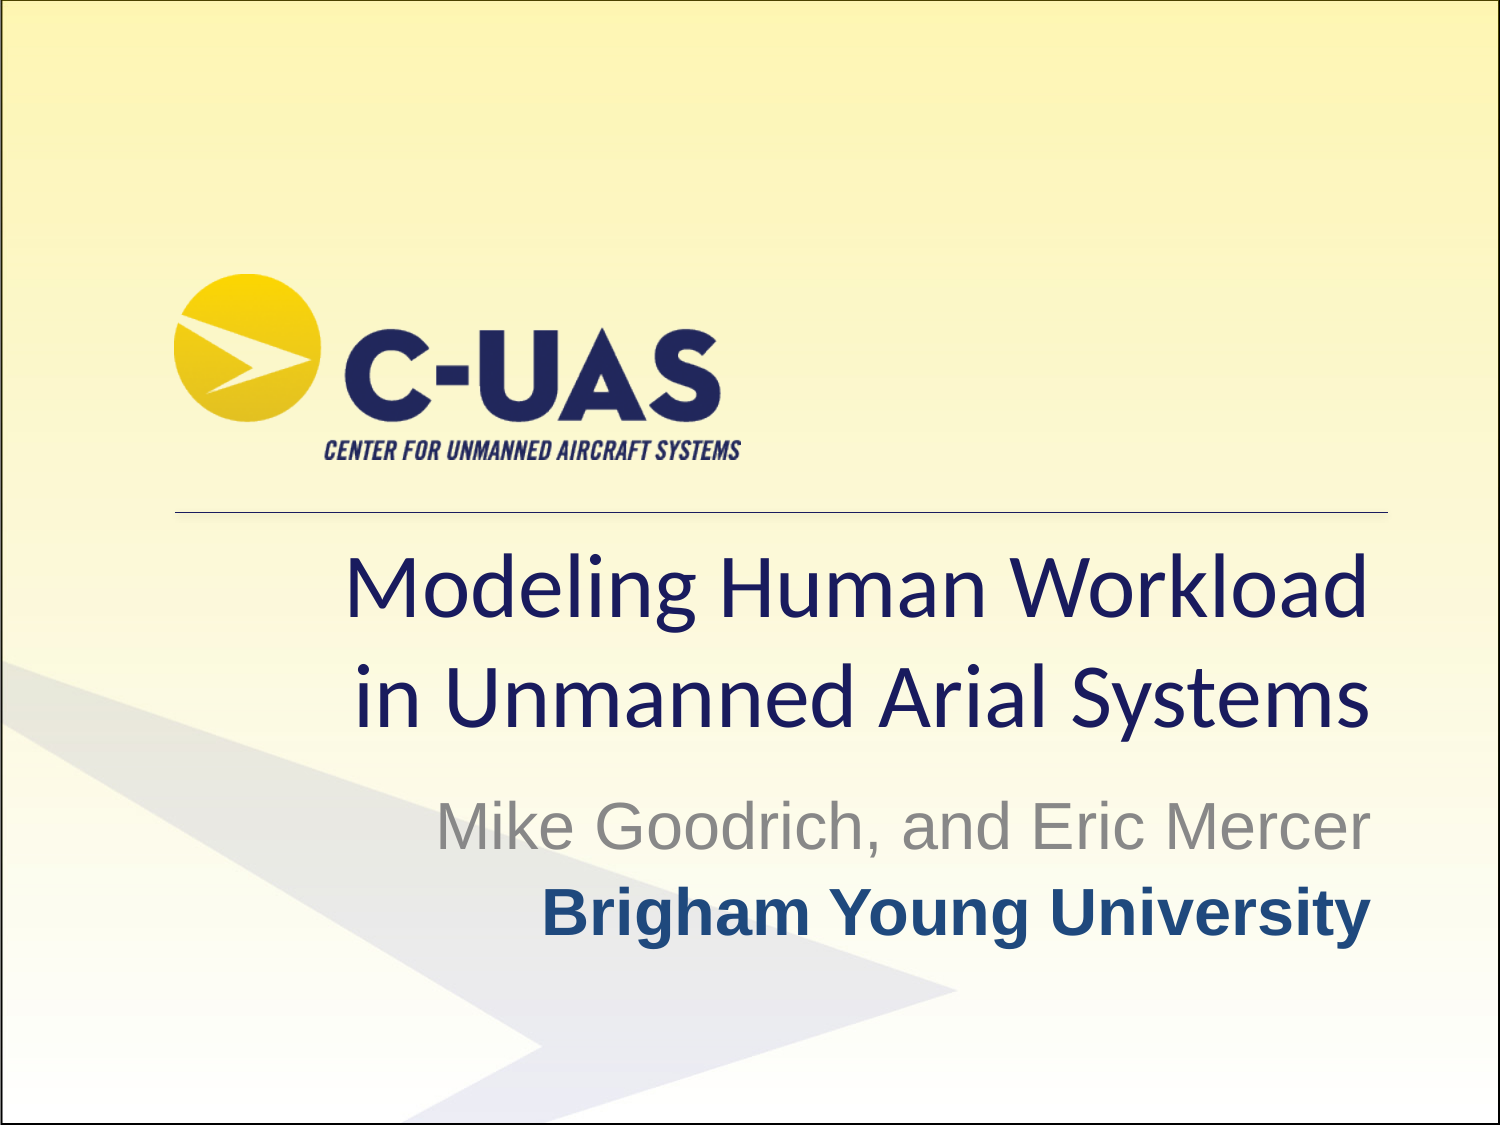

# Modeling Human Workload in Unmanned Arial Systems
Mike Goodrich, and Eric Mercer
Brigham Young University